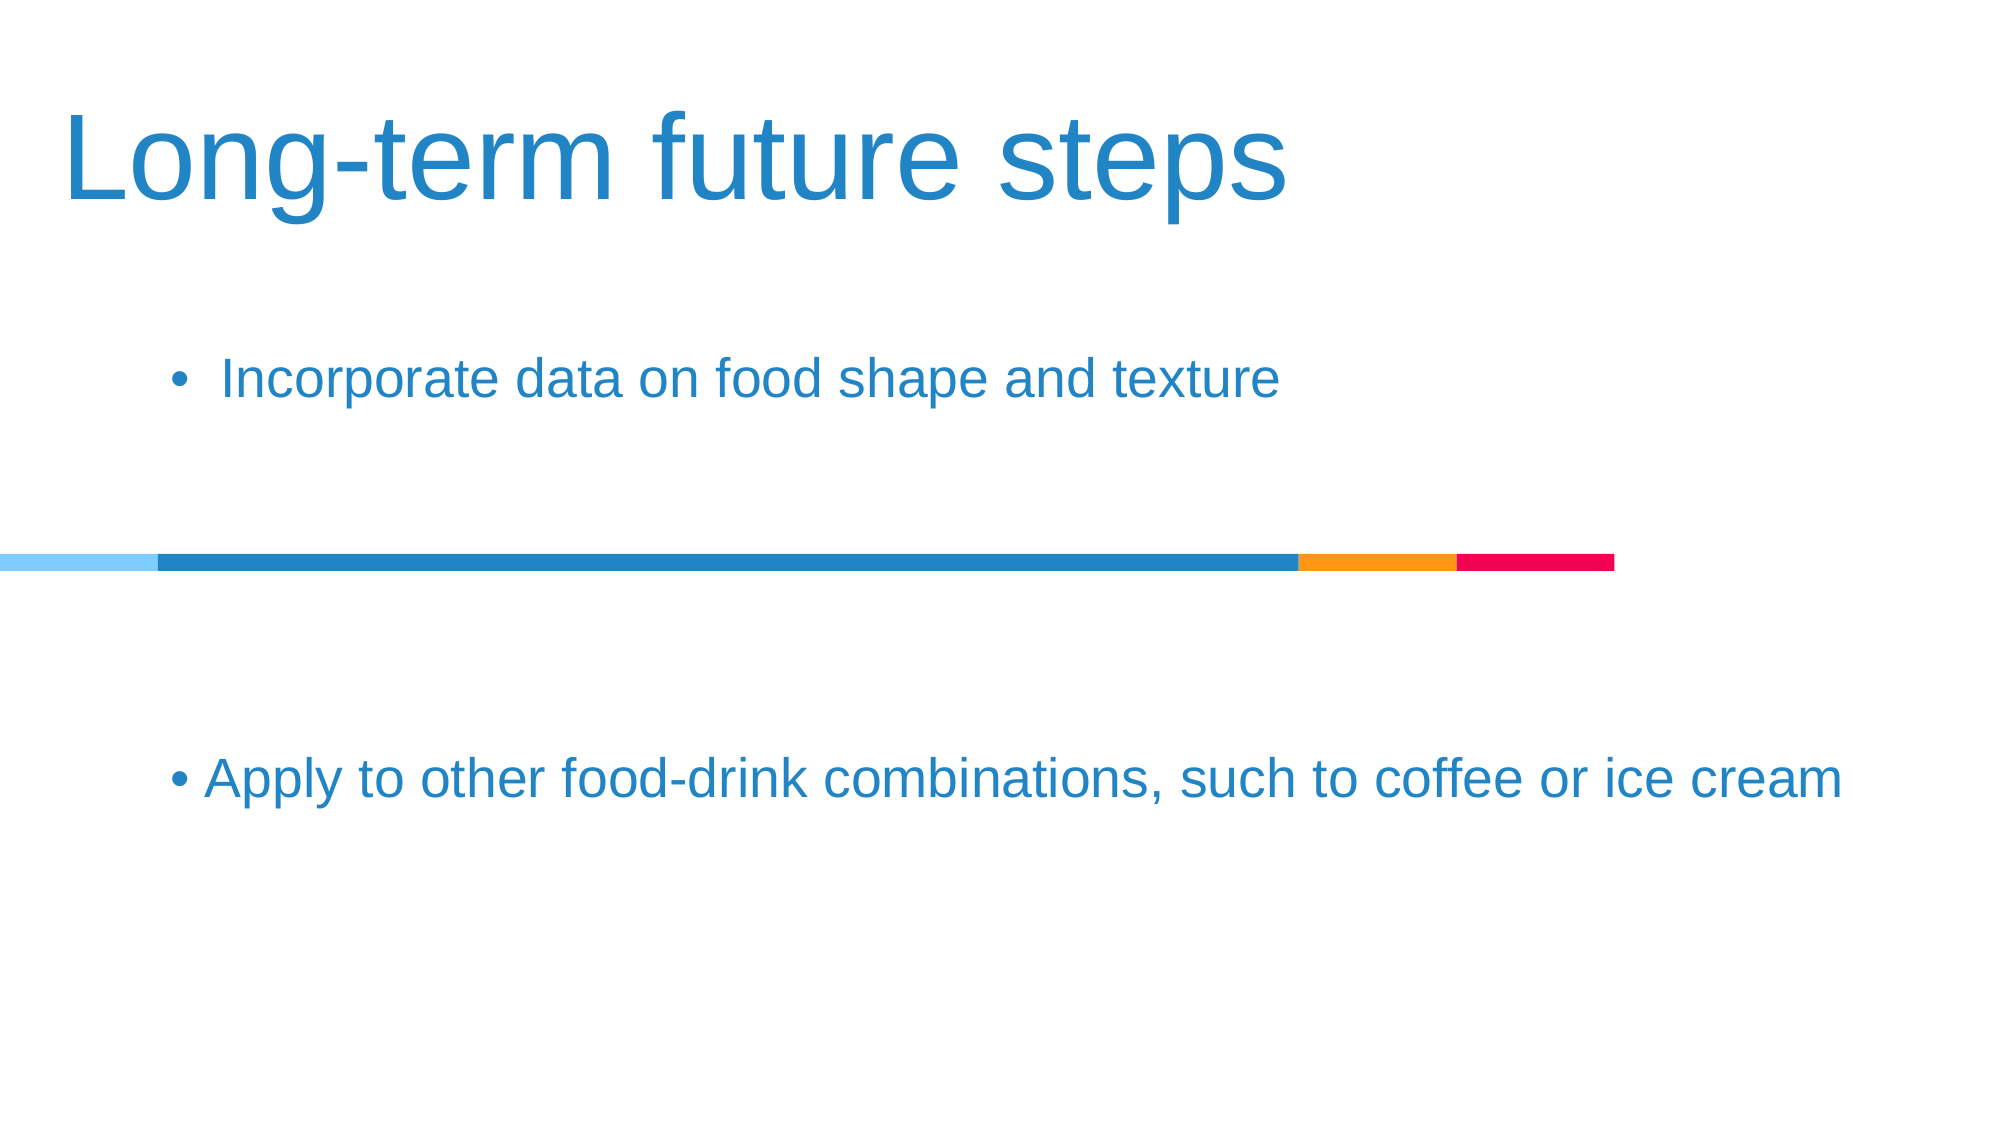

Long-term future steps

•  Incorporate data on food shape and texture

• Apply to other food-drink combinations, such to coffee or ice cream